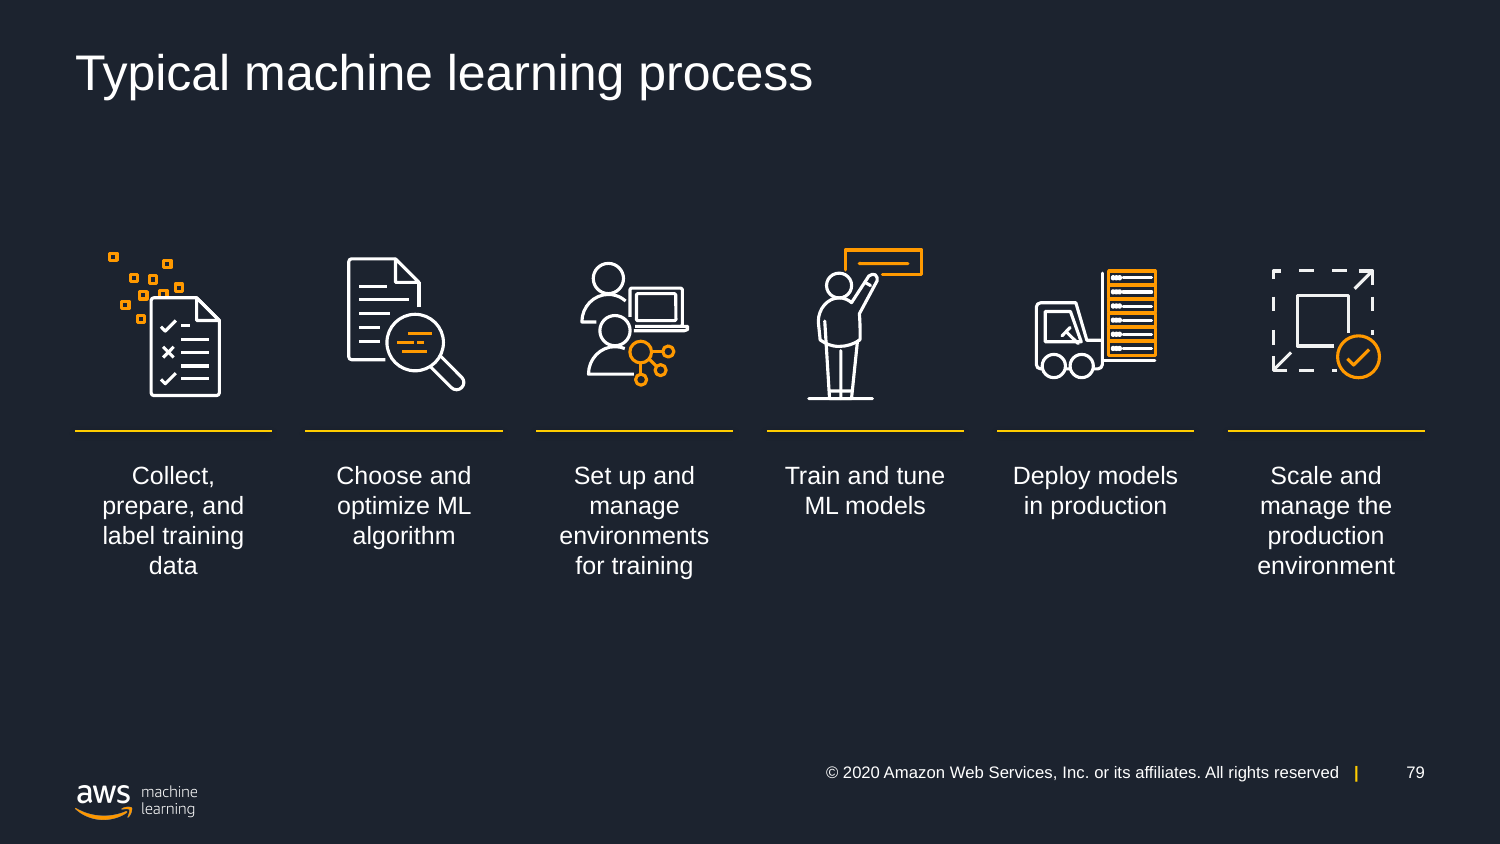

# Typical machine learning process

Collect, prepare, and label training data
Choose and optimize ML algorithm
Set up and manage environments for training
Train and tune ML models
Deploy models in production
Scale and manage the production environment